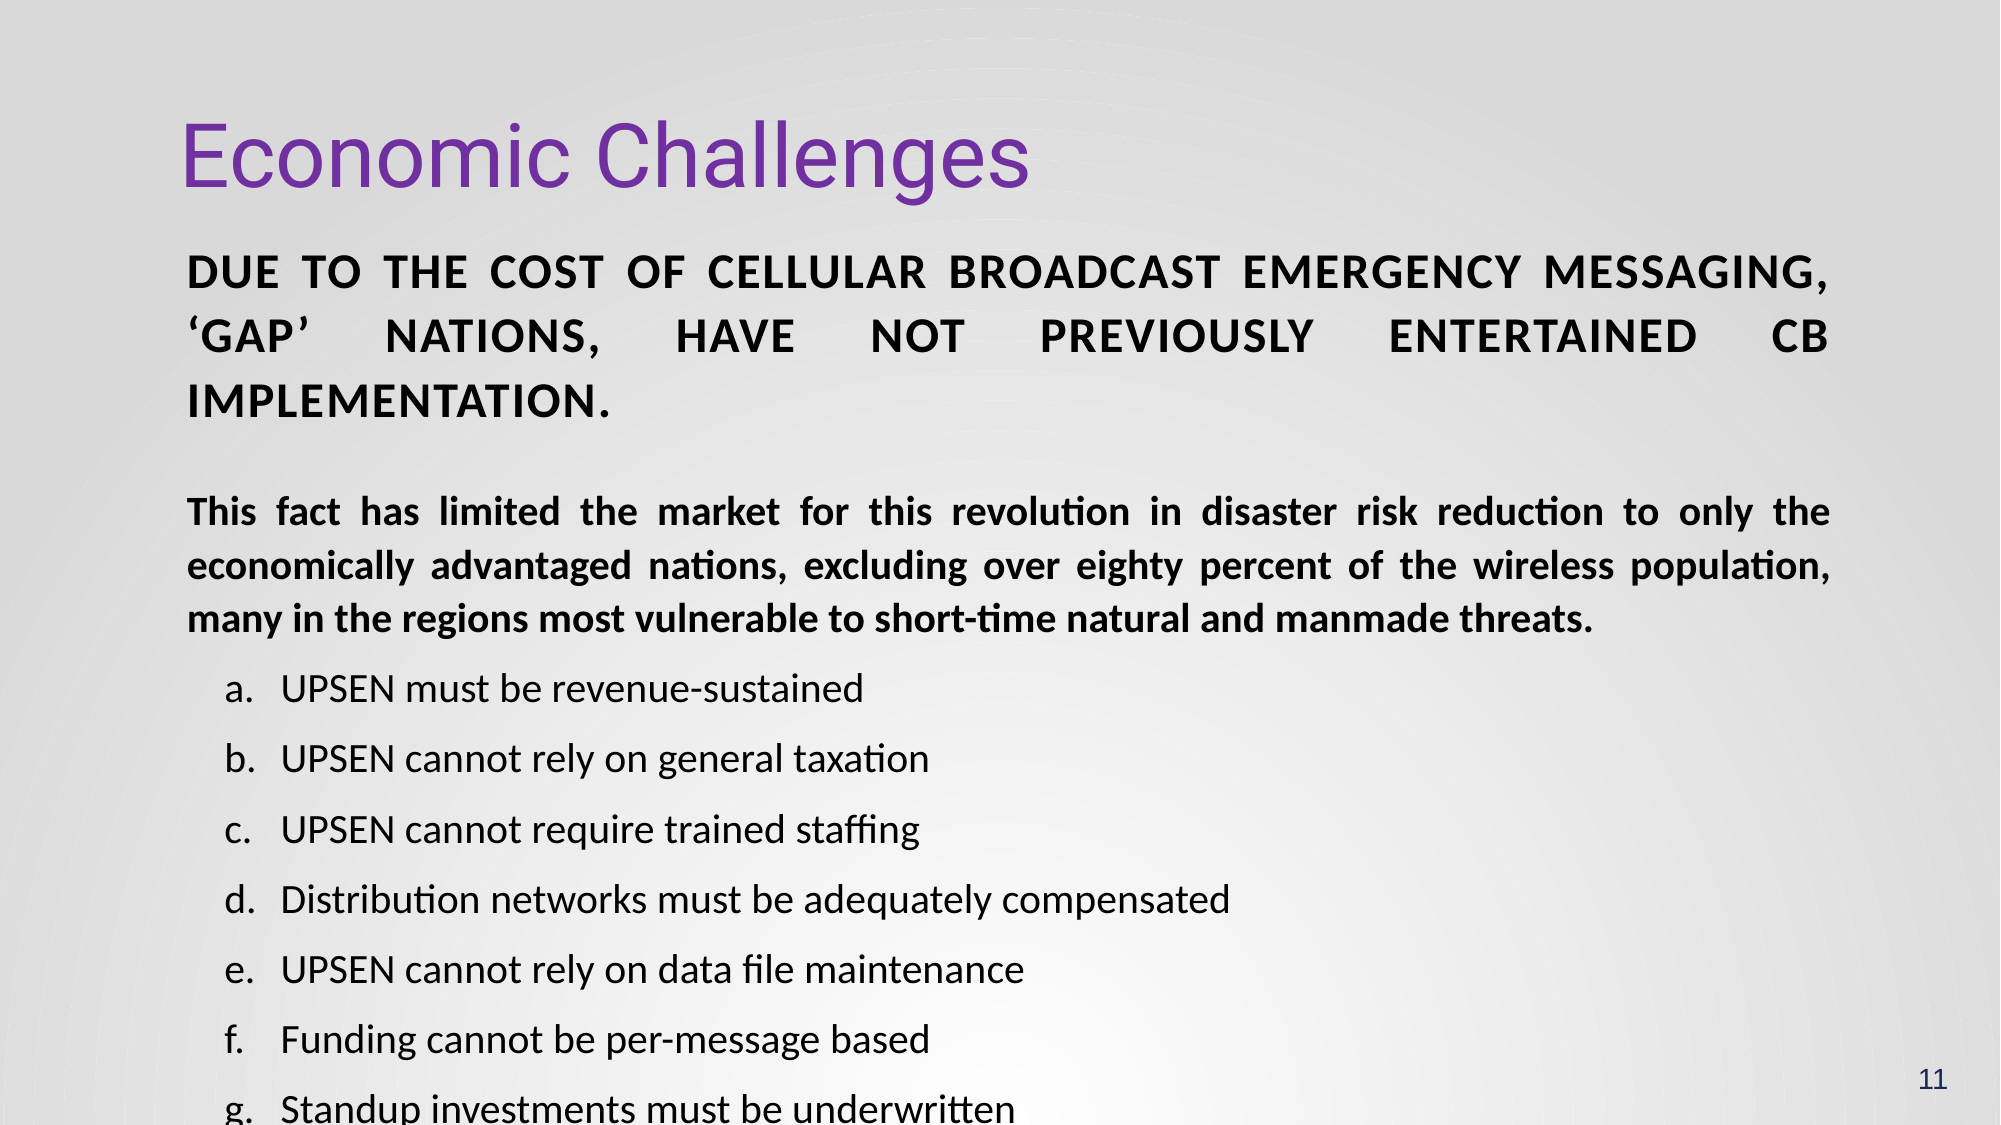

# Economic Challenges
Due to the cost of cellular broadcast emergency messaging, ‘gap’ nations, have not previously entertained CB implementation.

This fact has limited the market for this revolution in disaster risk reduction to only the economically advantaged nations, excluding over eighty percent of the wireless population, many in the regions most vulnerable to short-time natural and manmade threats.
UPSEN must be revenue-sustained
UPSEN cannot rely on general taxation
UPSEN cannot require trained staffing
Distribution networks must be adequately compensated
UPSEN cannot rely on data file maintenance
Funding cannot be per-message based
Standup investments must be underwritten
.